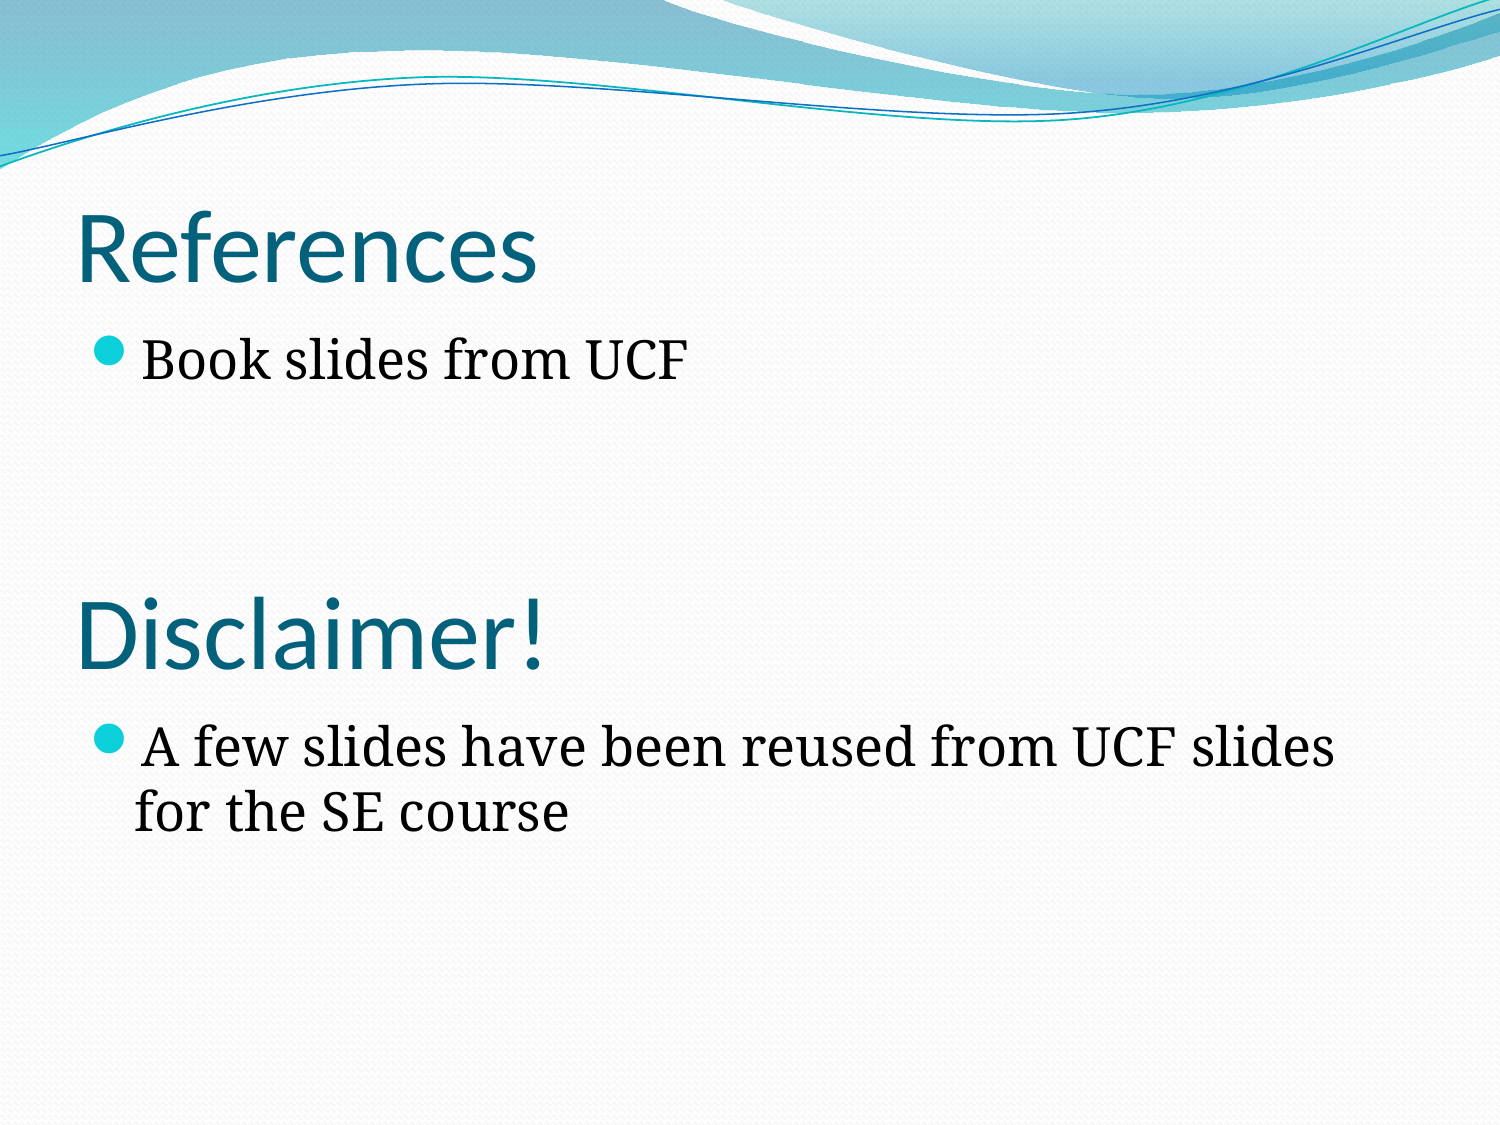

# References
Book slides from UCF
Disclaimer!
A few slides have been reused from UCF slides for the SE course